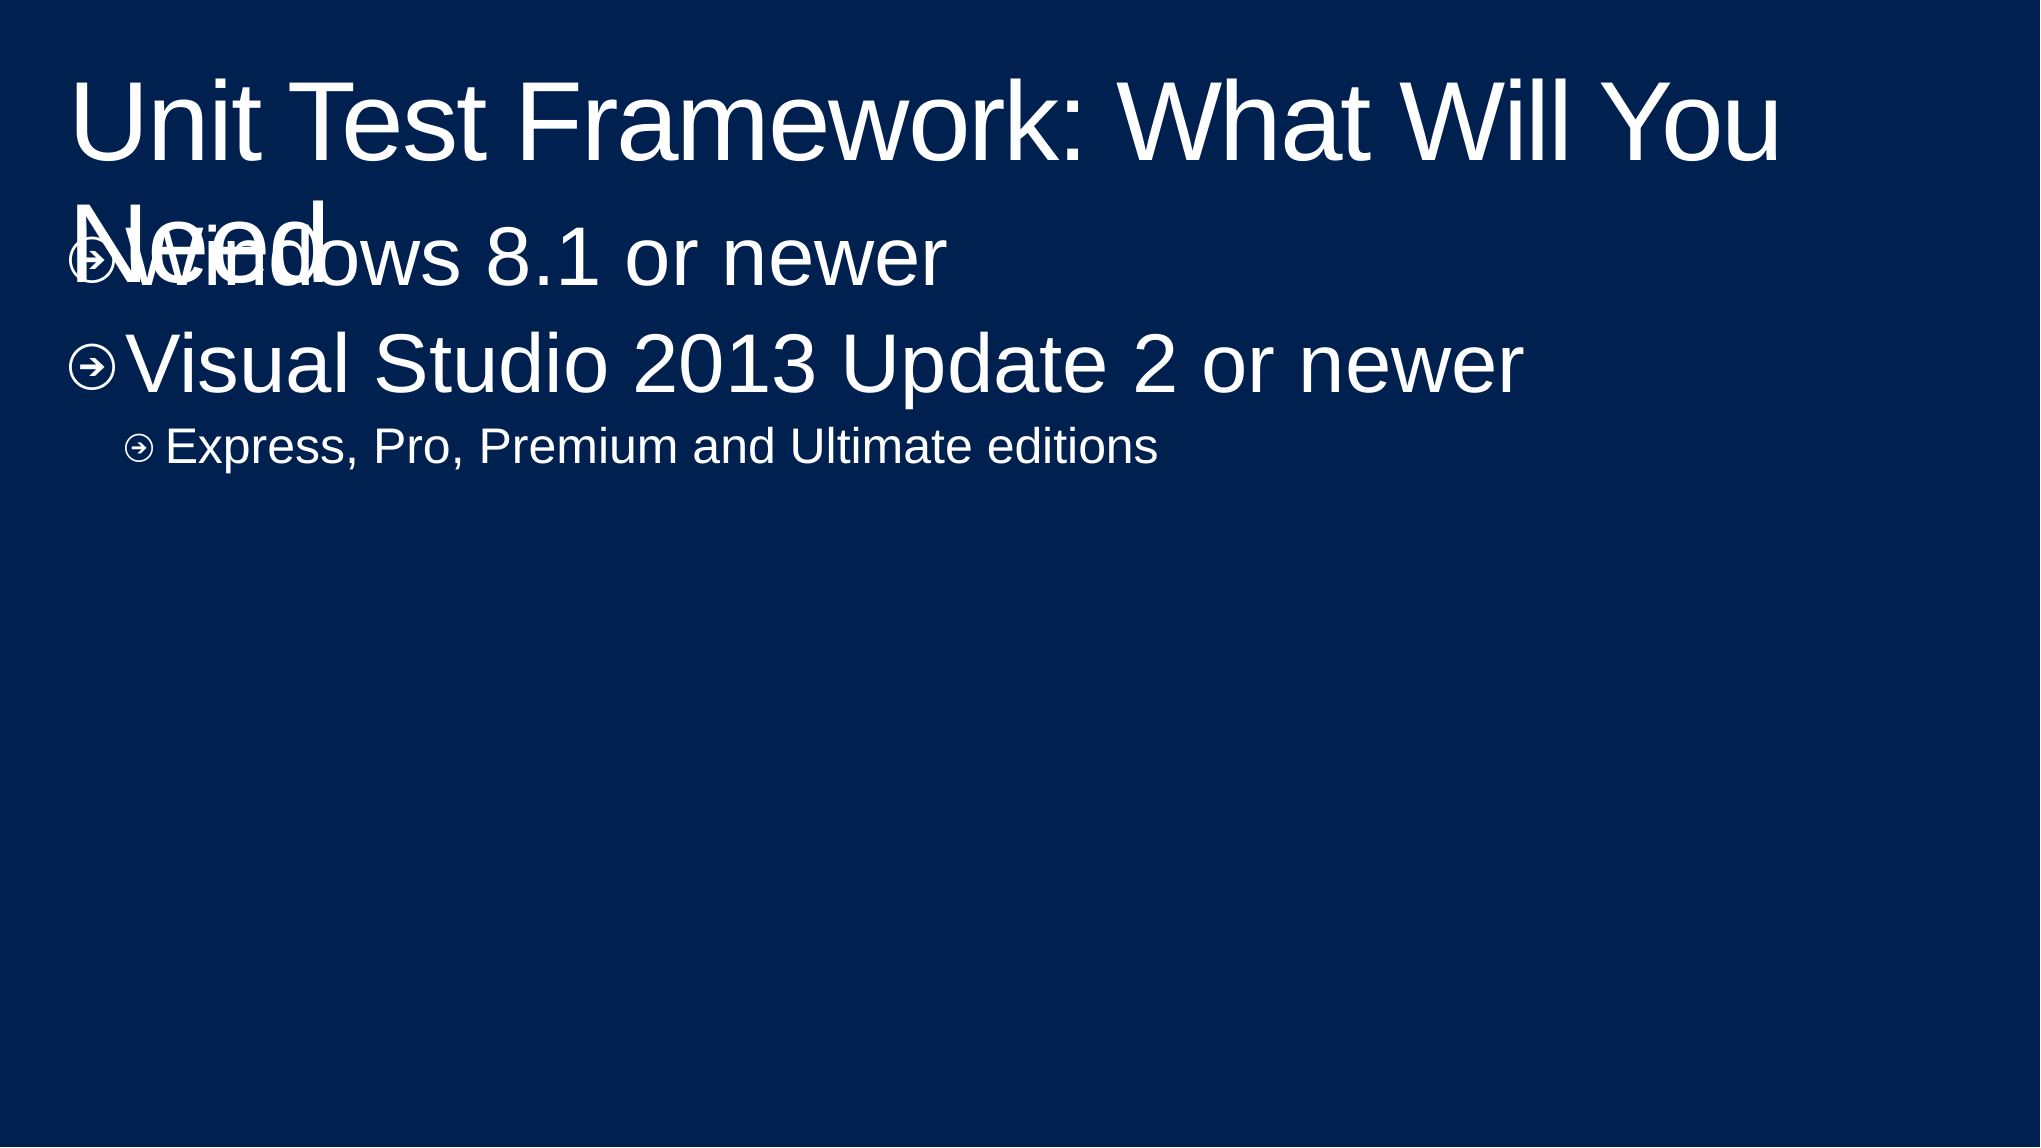

# Unit Test Framework: What Will You Need
Windows 8.1 or newer
Visual Studio 2013 Update 2 or newer
Express, Pro, Premium and Ultimate editions